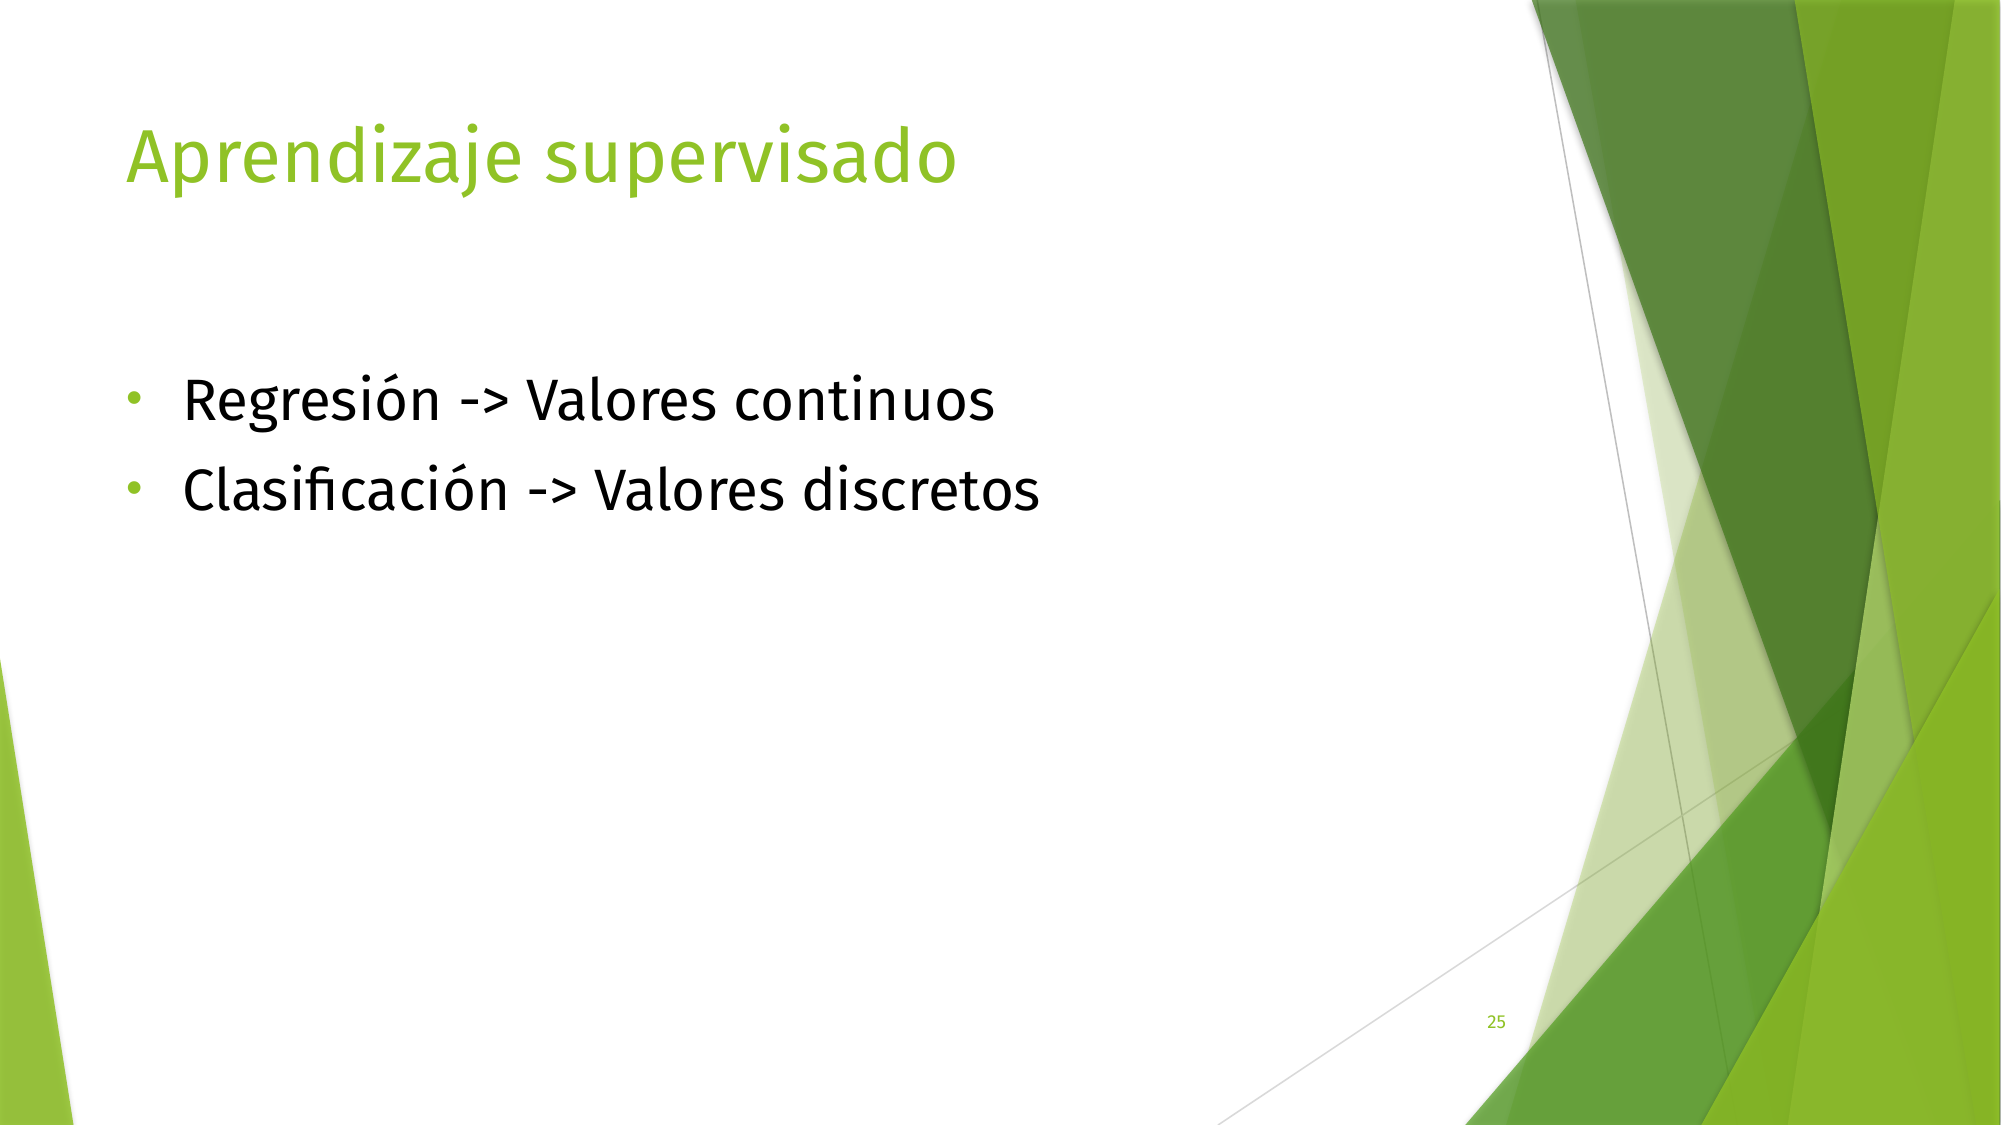

# Aprendizaje supervisado
Regresión -> Valores continuos
Clasificación -> Valores discretos
25